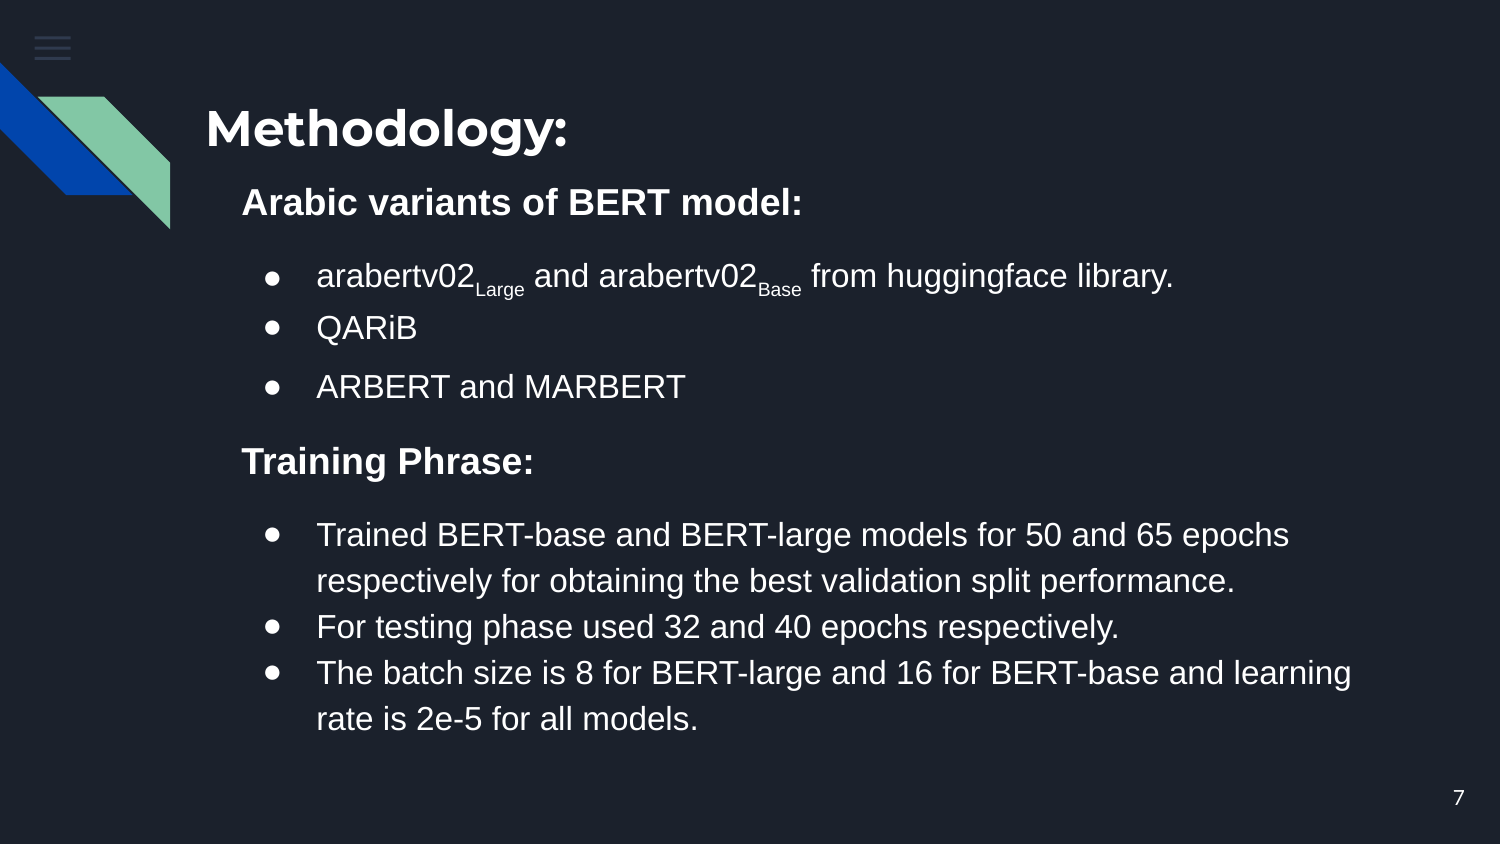

# Methodology:
Arabic variants of BERT model:
arabertv02Large and arabertv02Base from huggingface library.
QARiB
ARBERT and MARBERT
Training Phrase:
Trained BERT-base and BERT-large models for 50 and 65 epochs respectively for obtaining the best validation split performance.
For testing phase used 32 and 40 epochs respectively.
The batch size is 8 for BERT-large and 16 for BERT-base and learning rate is 2e-5 for all models.

7